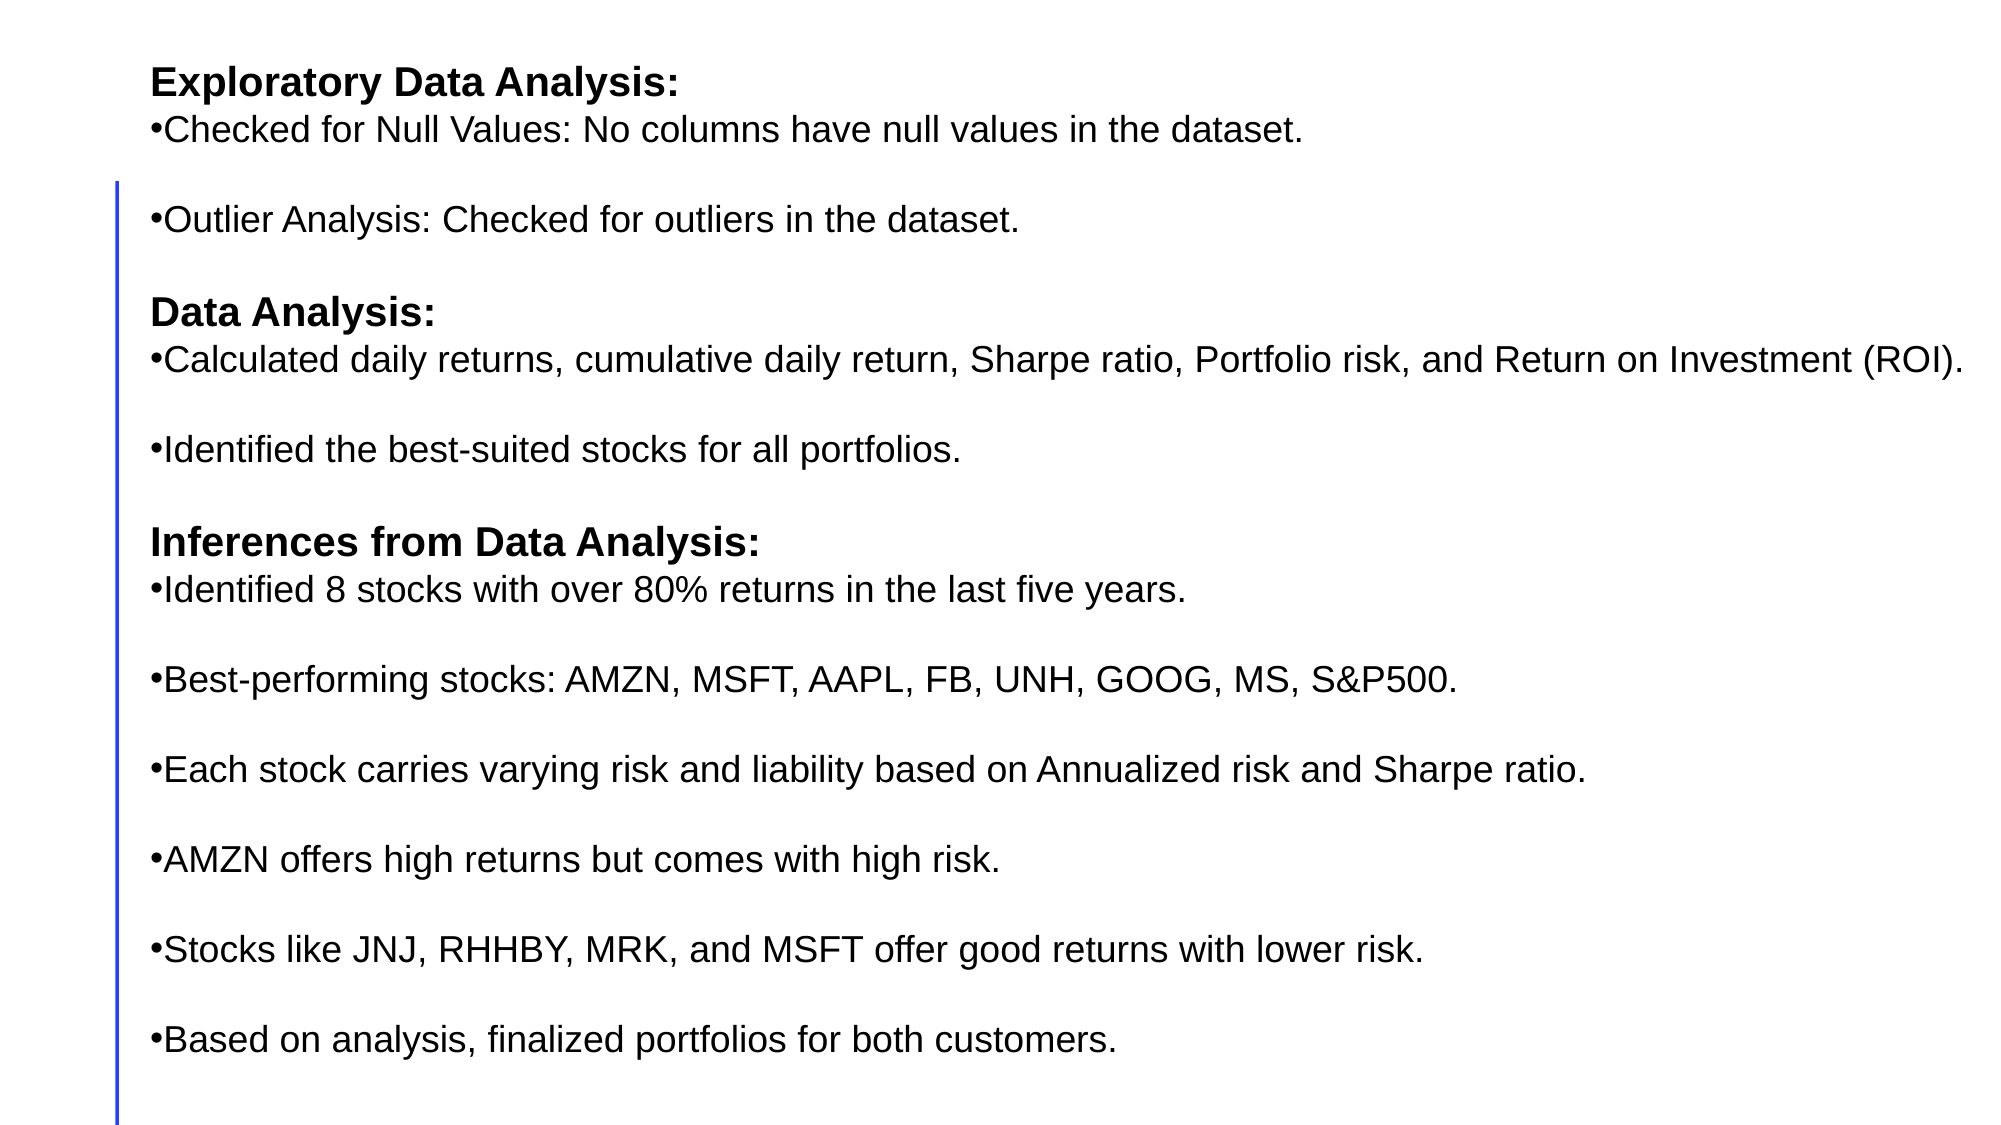

Exploratory Data Analysis:
Checked for Null Values: No columns have null values in the dataset.

Outlier Analysis: Checked for outliers in the dataset.

Data Analysis:
Calculated daily returns, cumulative daily return, Sharpe ratio, Portfolio risk, and Return on Investment (ROI).

Identified the best-suited stocks for all portfolios.

Inferences from Data Analysis:
Identified 8 stocks with over 80% returns in the last five years.

Best-performing stocks: AMZN, MSFT, AAPL, FB, UNH, GOOG, MS, S&P500.

Each stock carries varying risk and liability based on Annualized risk and Sharpe ratio.

AMZN offers high returns but comes with high risk.

Stocks like JNJ, RHHBY, MRK, and MSFT offer good returns with lower risk.

Based on analysis, finalized portfolios for both customers.